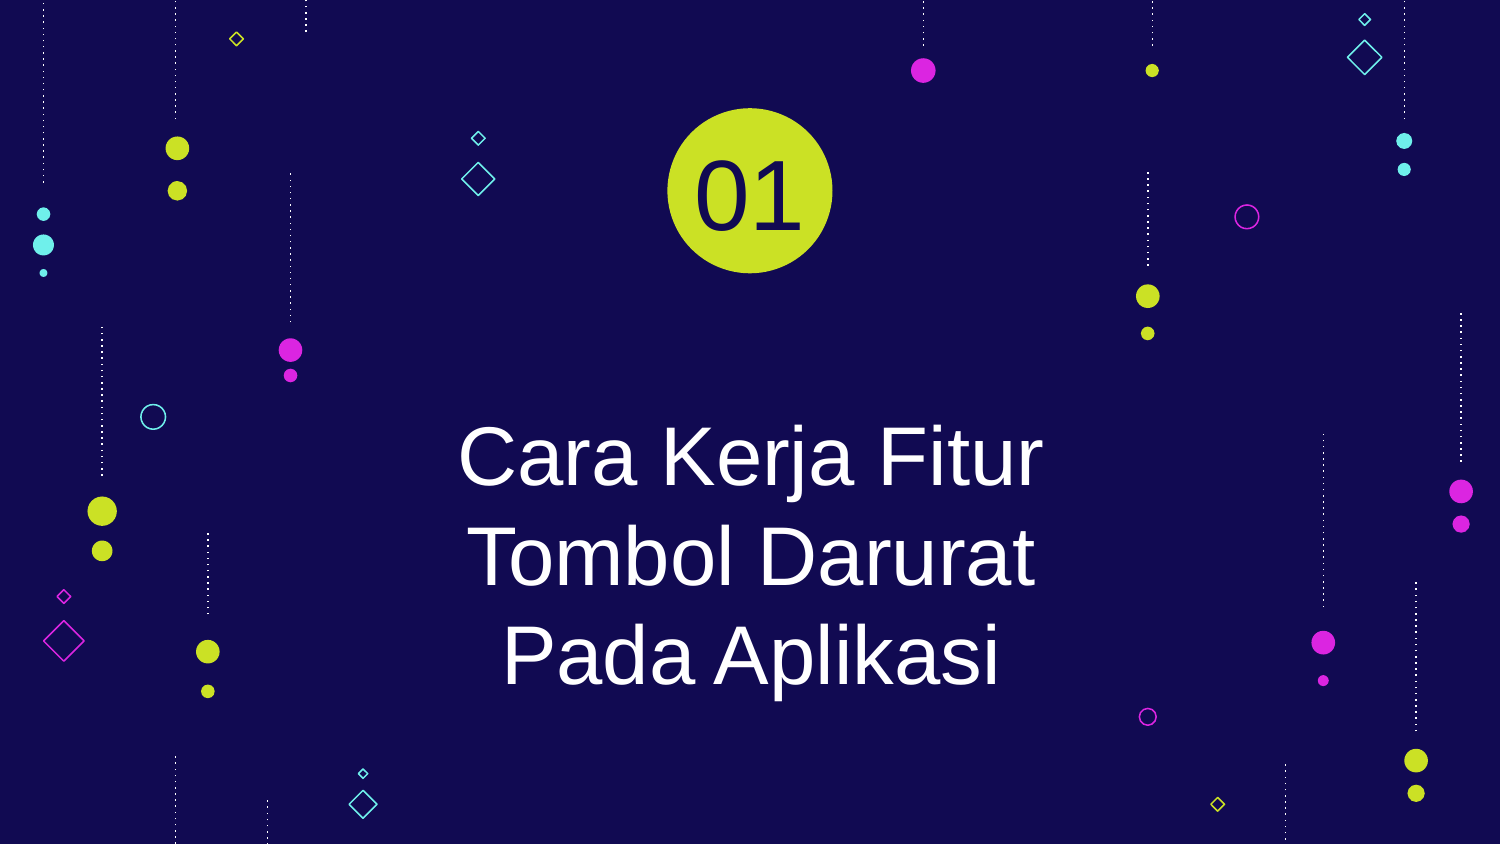

01

# Cara Kerja Fitur Tombol Darurat Pada Aplikasi